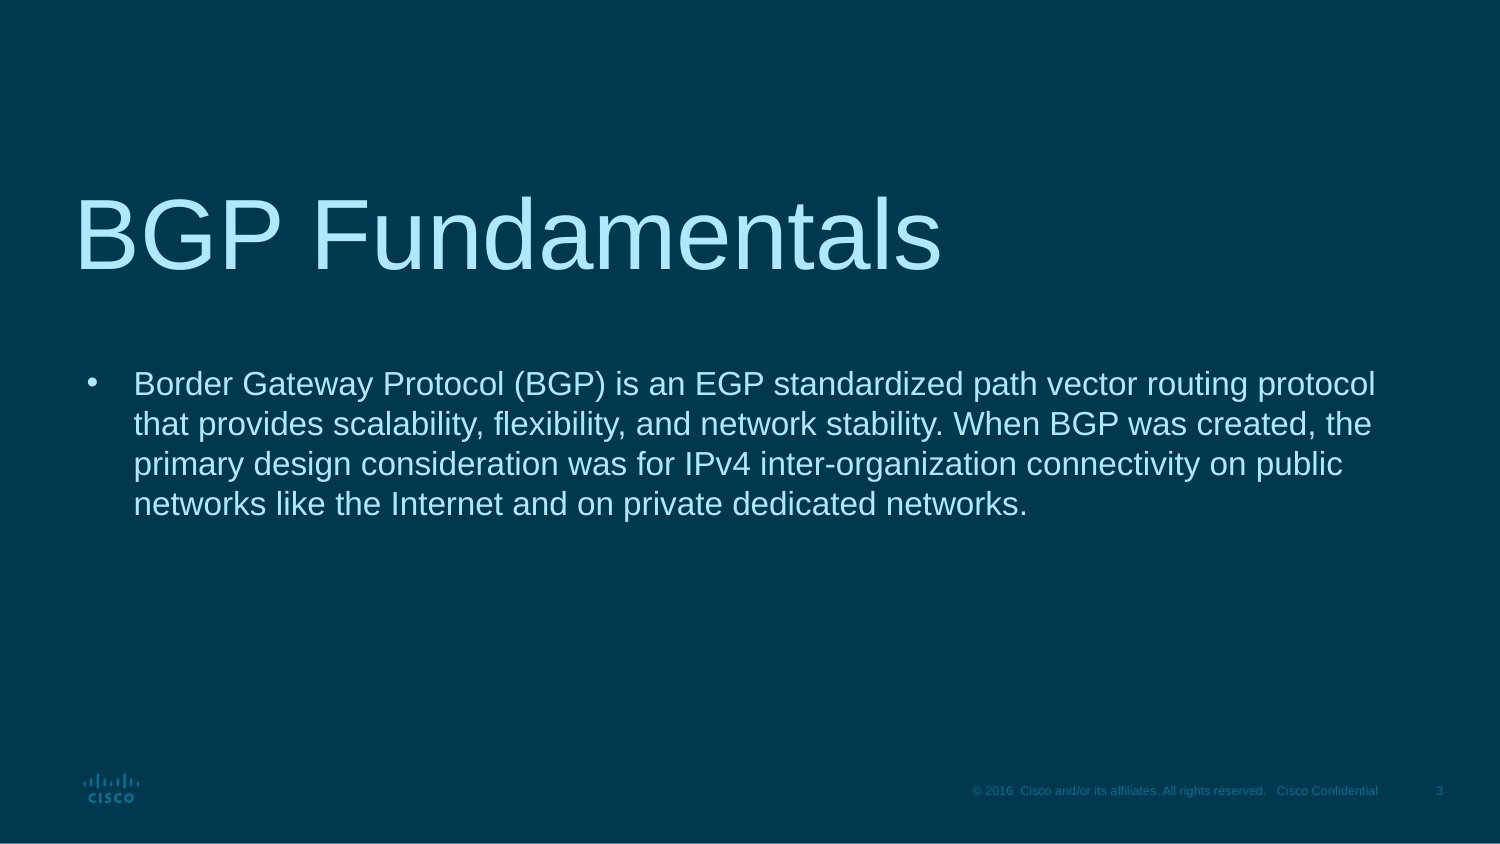

# BGP Fundamentals
Border Gateway Protocol (BGP) is an EGP standardized path vector routing protocol that provides scalability, flexibility, and network stability. When BGP was created, the primary design consideration was for IPv4 inter-organization connectivity on public networks like the Internet and on private dedicated networks.